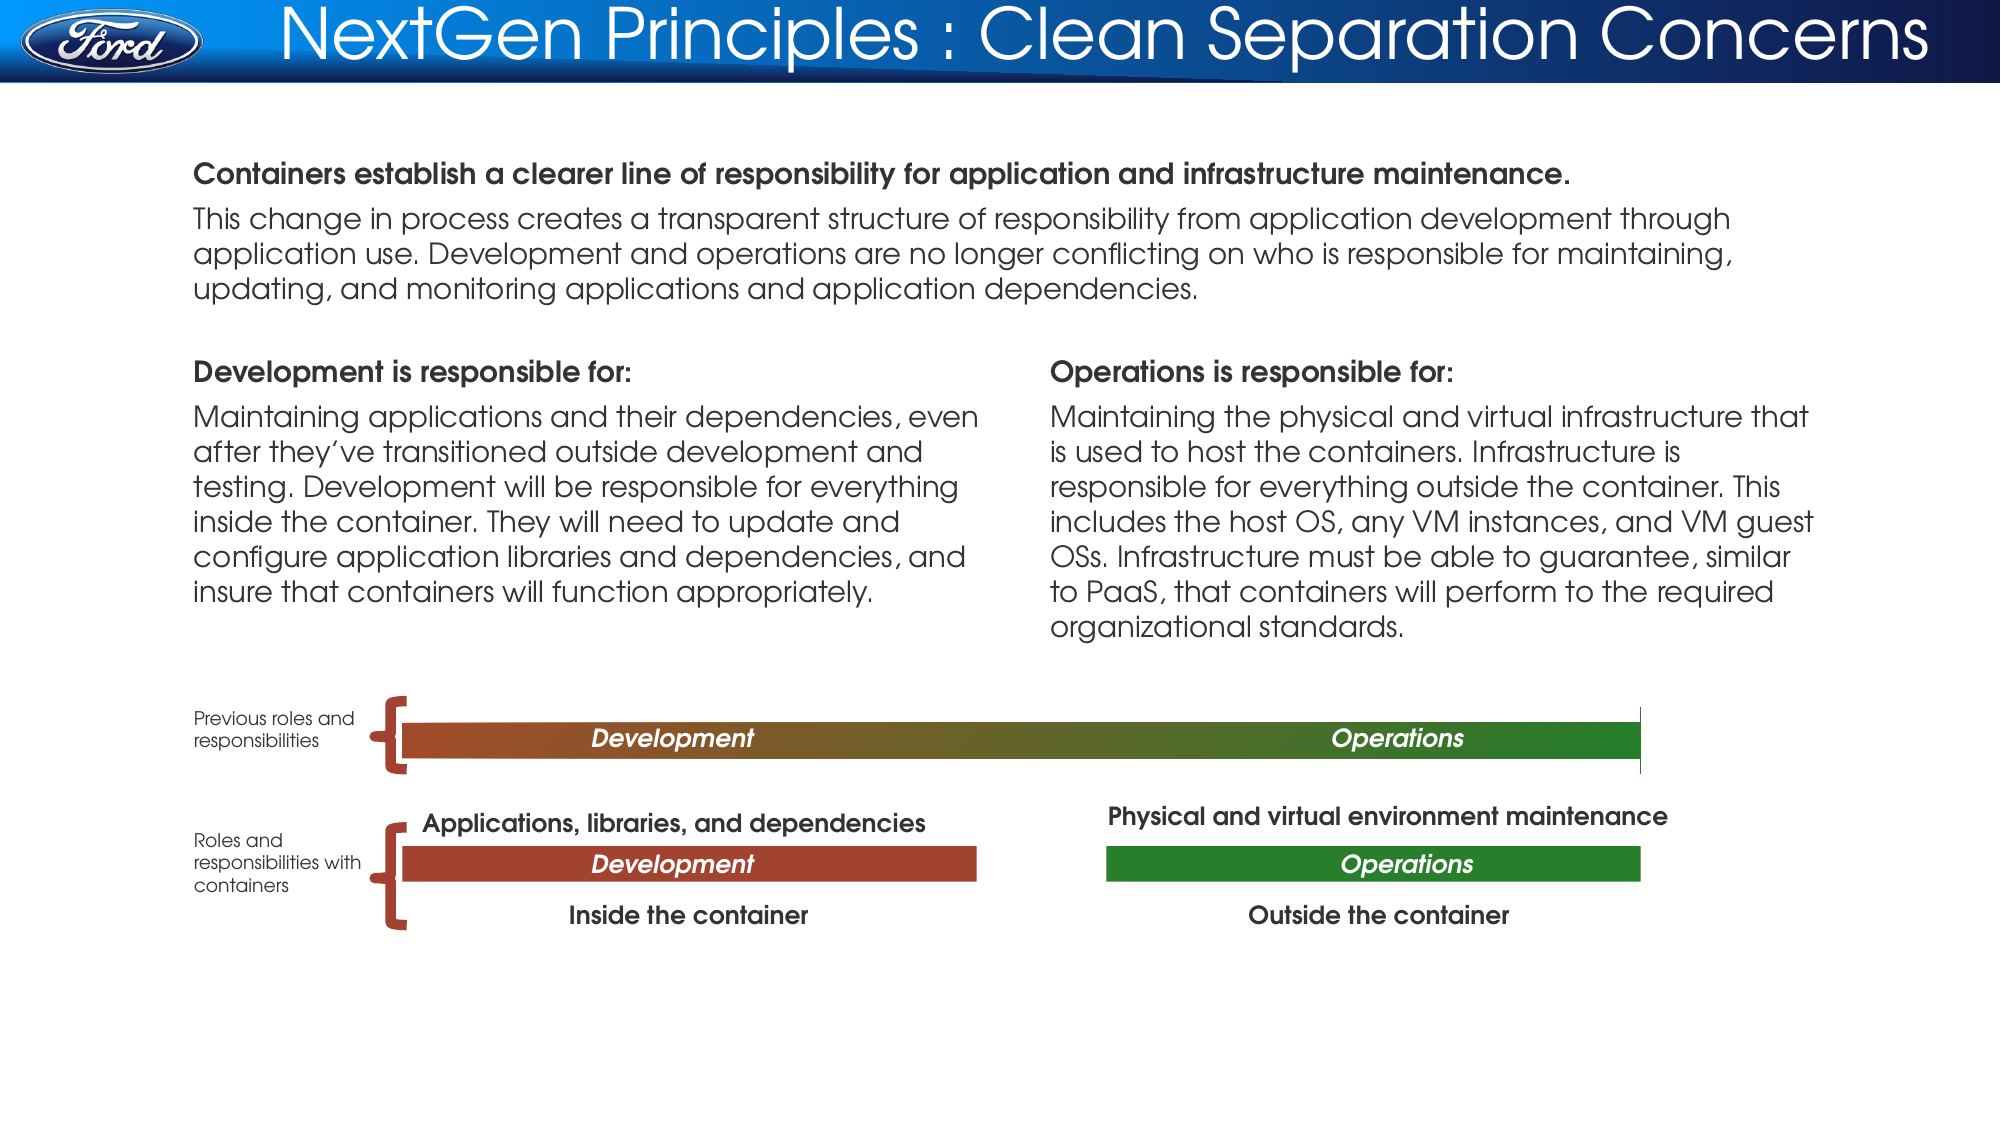

# NextGen Principles : Clean Separation Concerns
Containers establish a clearer line of responsibility for application and infrastructure maintenance.
This change in process creates a transparent structure of responsibility from application development through application use. Development and operations are no longer conflicting on who is responsible for maintaining, updating, and monitoring applications and application dependencies.
Development is responsible for:
Maintaining applications and their dependencies, even after they’ve transitioned outside development and testing. Development will be responsible for everything inside the container. They will need to update and configure application libraries and dependencies, and insure that containers will function appropriately.
Operations is responsible for:
Maintaining the physical and virtual infrastructure that is used to host the containers. Infrastructure is responsible for everything outside the container. This includes the host OS, any VM instances, and VM guest OSs. Infrastructure must be able to guarantee, similar to PaaS, that containers will perform to the required organizational standards.
Previous roles and responsibilities

Development
Operations
Physical and virtual environment maintenance
Applications, libraries, and dependencies
Roles and responsibilities with containers

Development
Operations

Inside the container
Outside the container